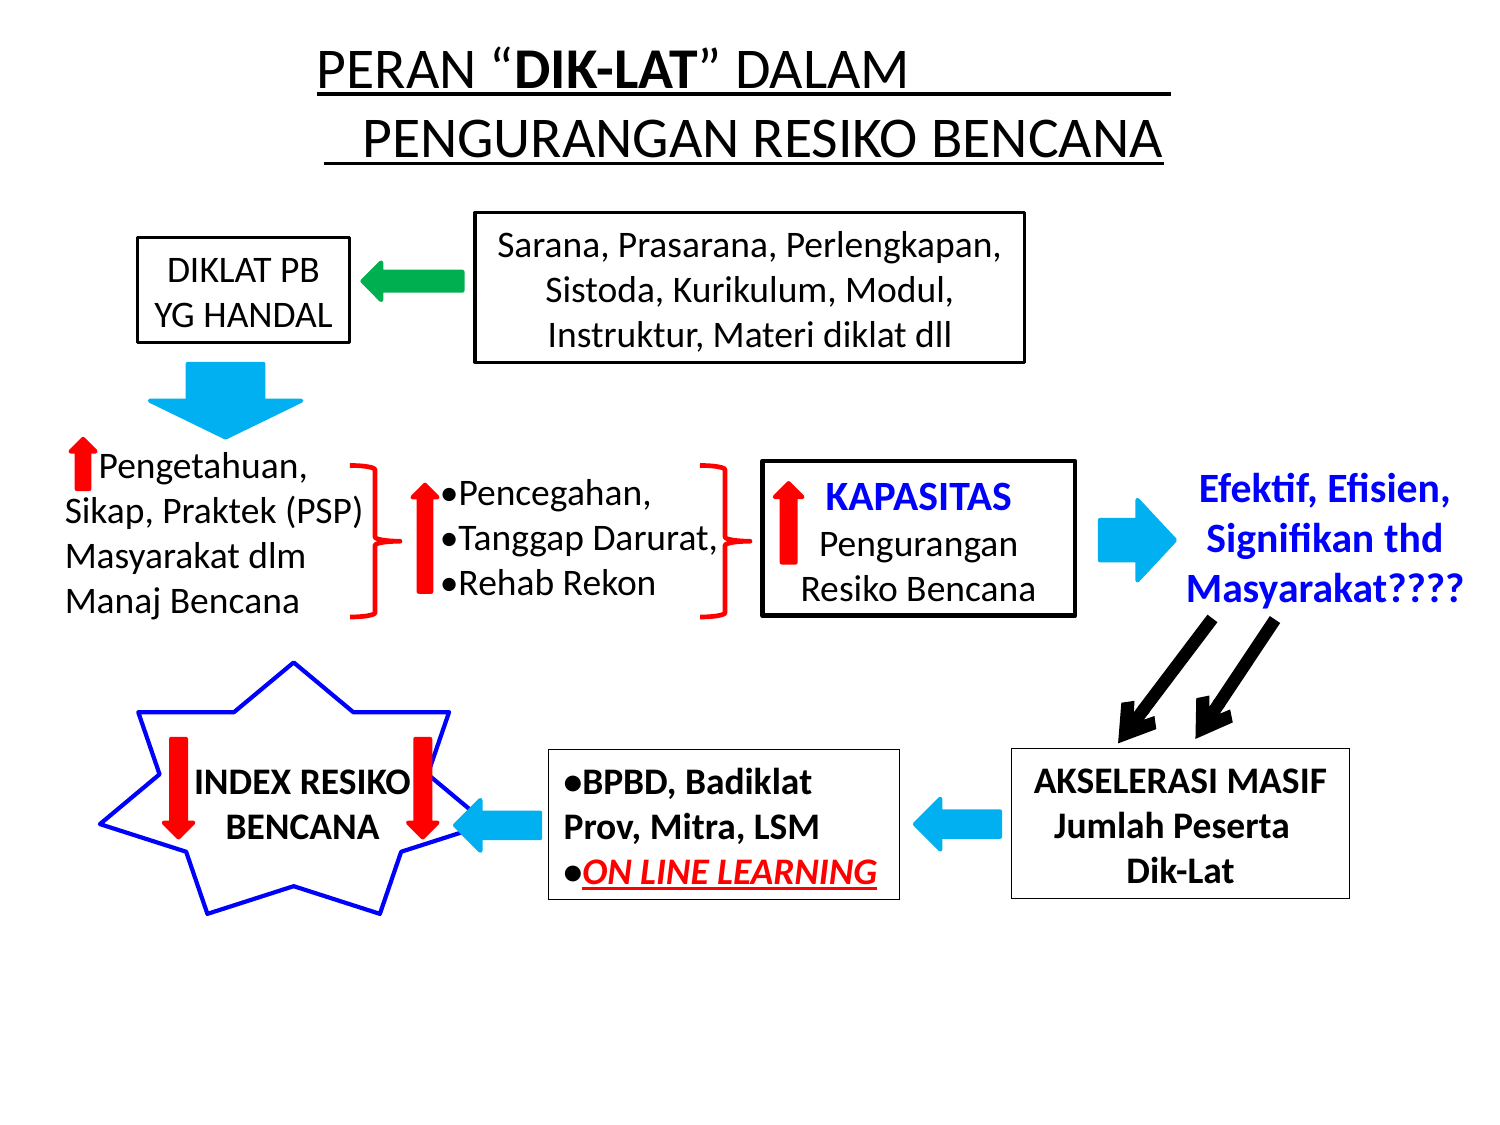

# PERAN “DIK-LAT” DALAM                        PENGURANGAN RESIKO BENCANA
Sarana, Prasarana, Perlengkapan, Sistoda, Kurikulum, Modul, Instruktur, Materi diklat dll
DIKLAT PB YG HANDAL

    Pengetahuan,    Sikap, Praktek (PSP) Masyarakat dlm Manaj Bencana

Efektif, Efisien, Signifikan thd Masyarakat????
•Pencegahan, •Tanggap Darurat, •Rehab Rekon
KAPASITAS Pengurangan Resiko Bencana

AKSELERASI MASIF Jumlah Peserta   Dik-Lat
•BPBD, Badiklat Prov, Mitra, LSM
•ON LINE LEARNING
INDEX RESIKO BENCANA